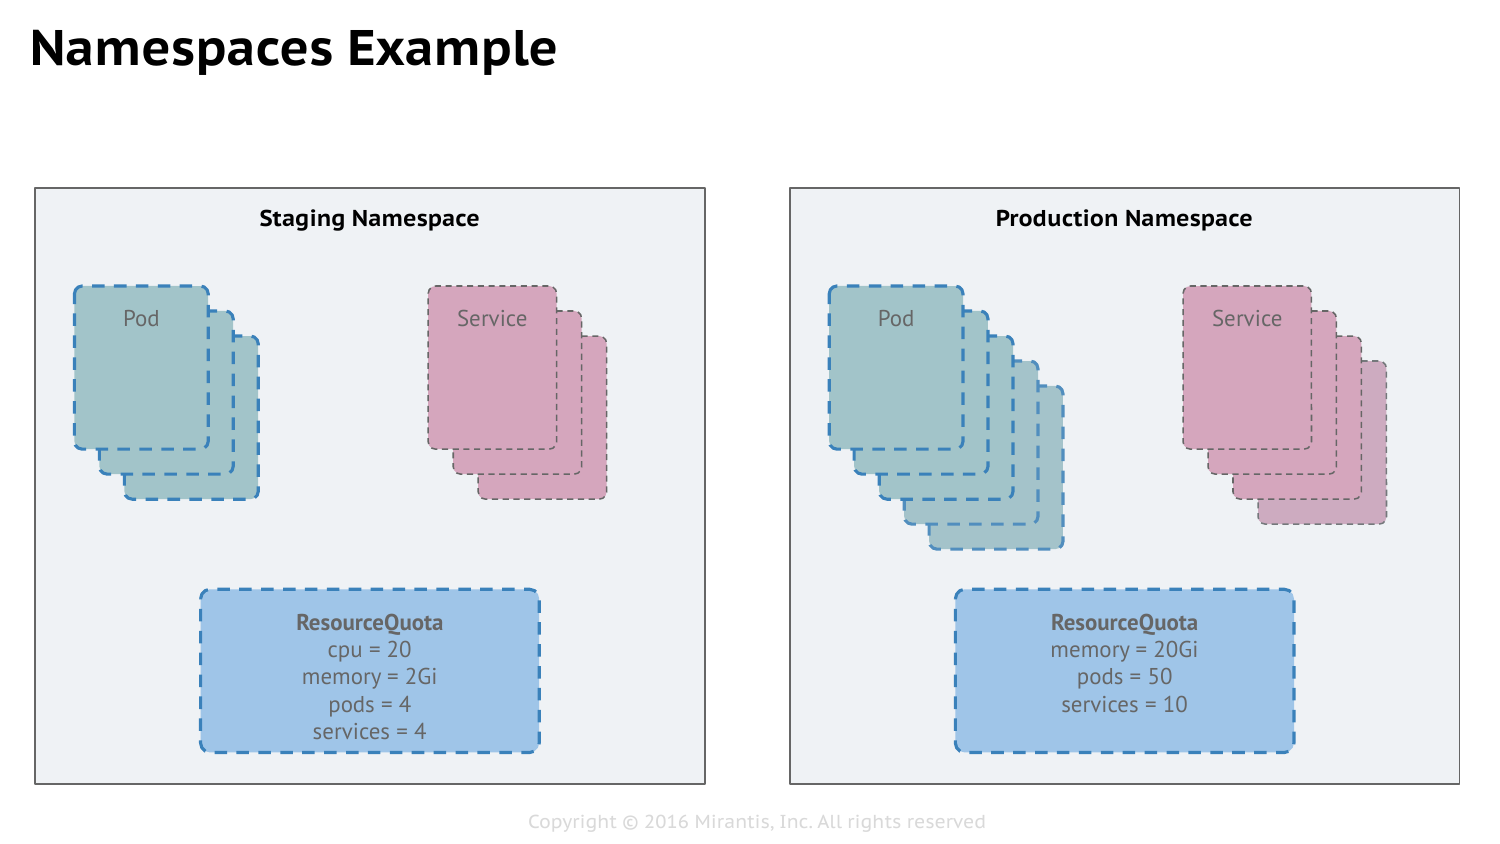

# Namespaces Example
Staging Namespace
Pod
Pod
Pod
Service
Service
Service
ResourceQuota
cpu = 20
memory = 2Gi
pods = 4
services = 4
Production Namespace
Pod
Pod
Pod
Service
Service
Service
ResourceQuota
memory = 20Gi
pods = 50
services = 10
Pod
Service
Pod